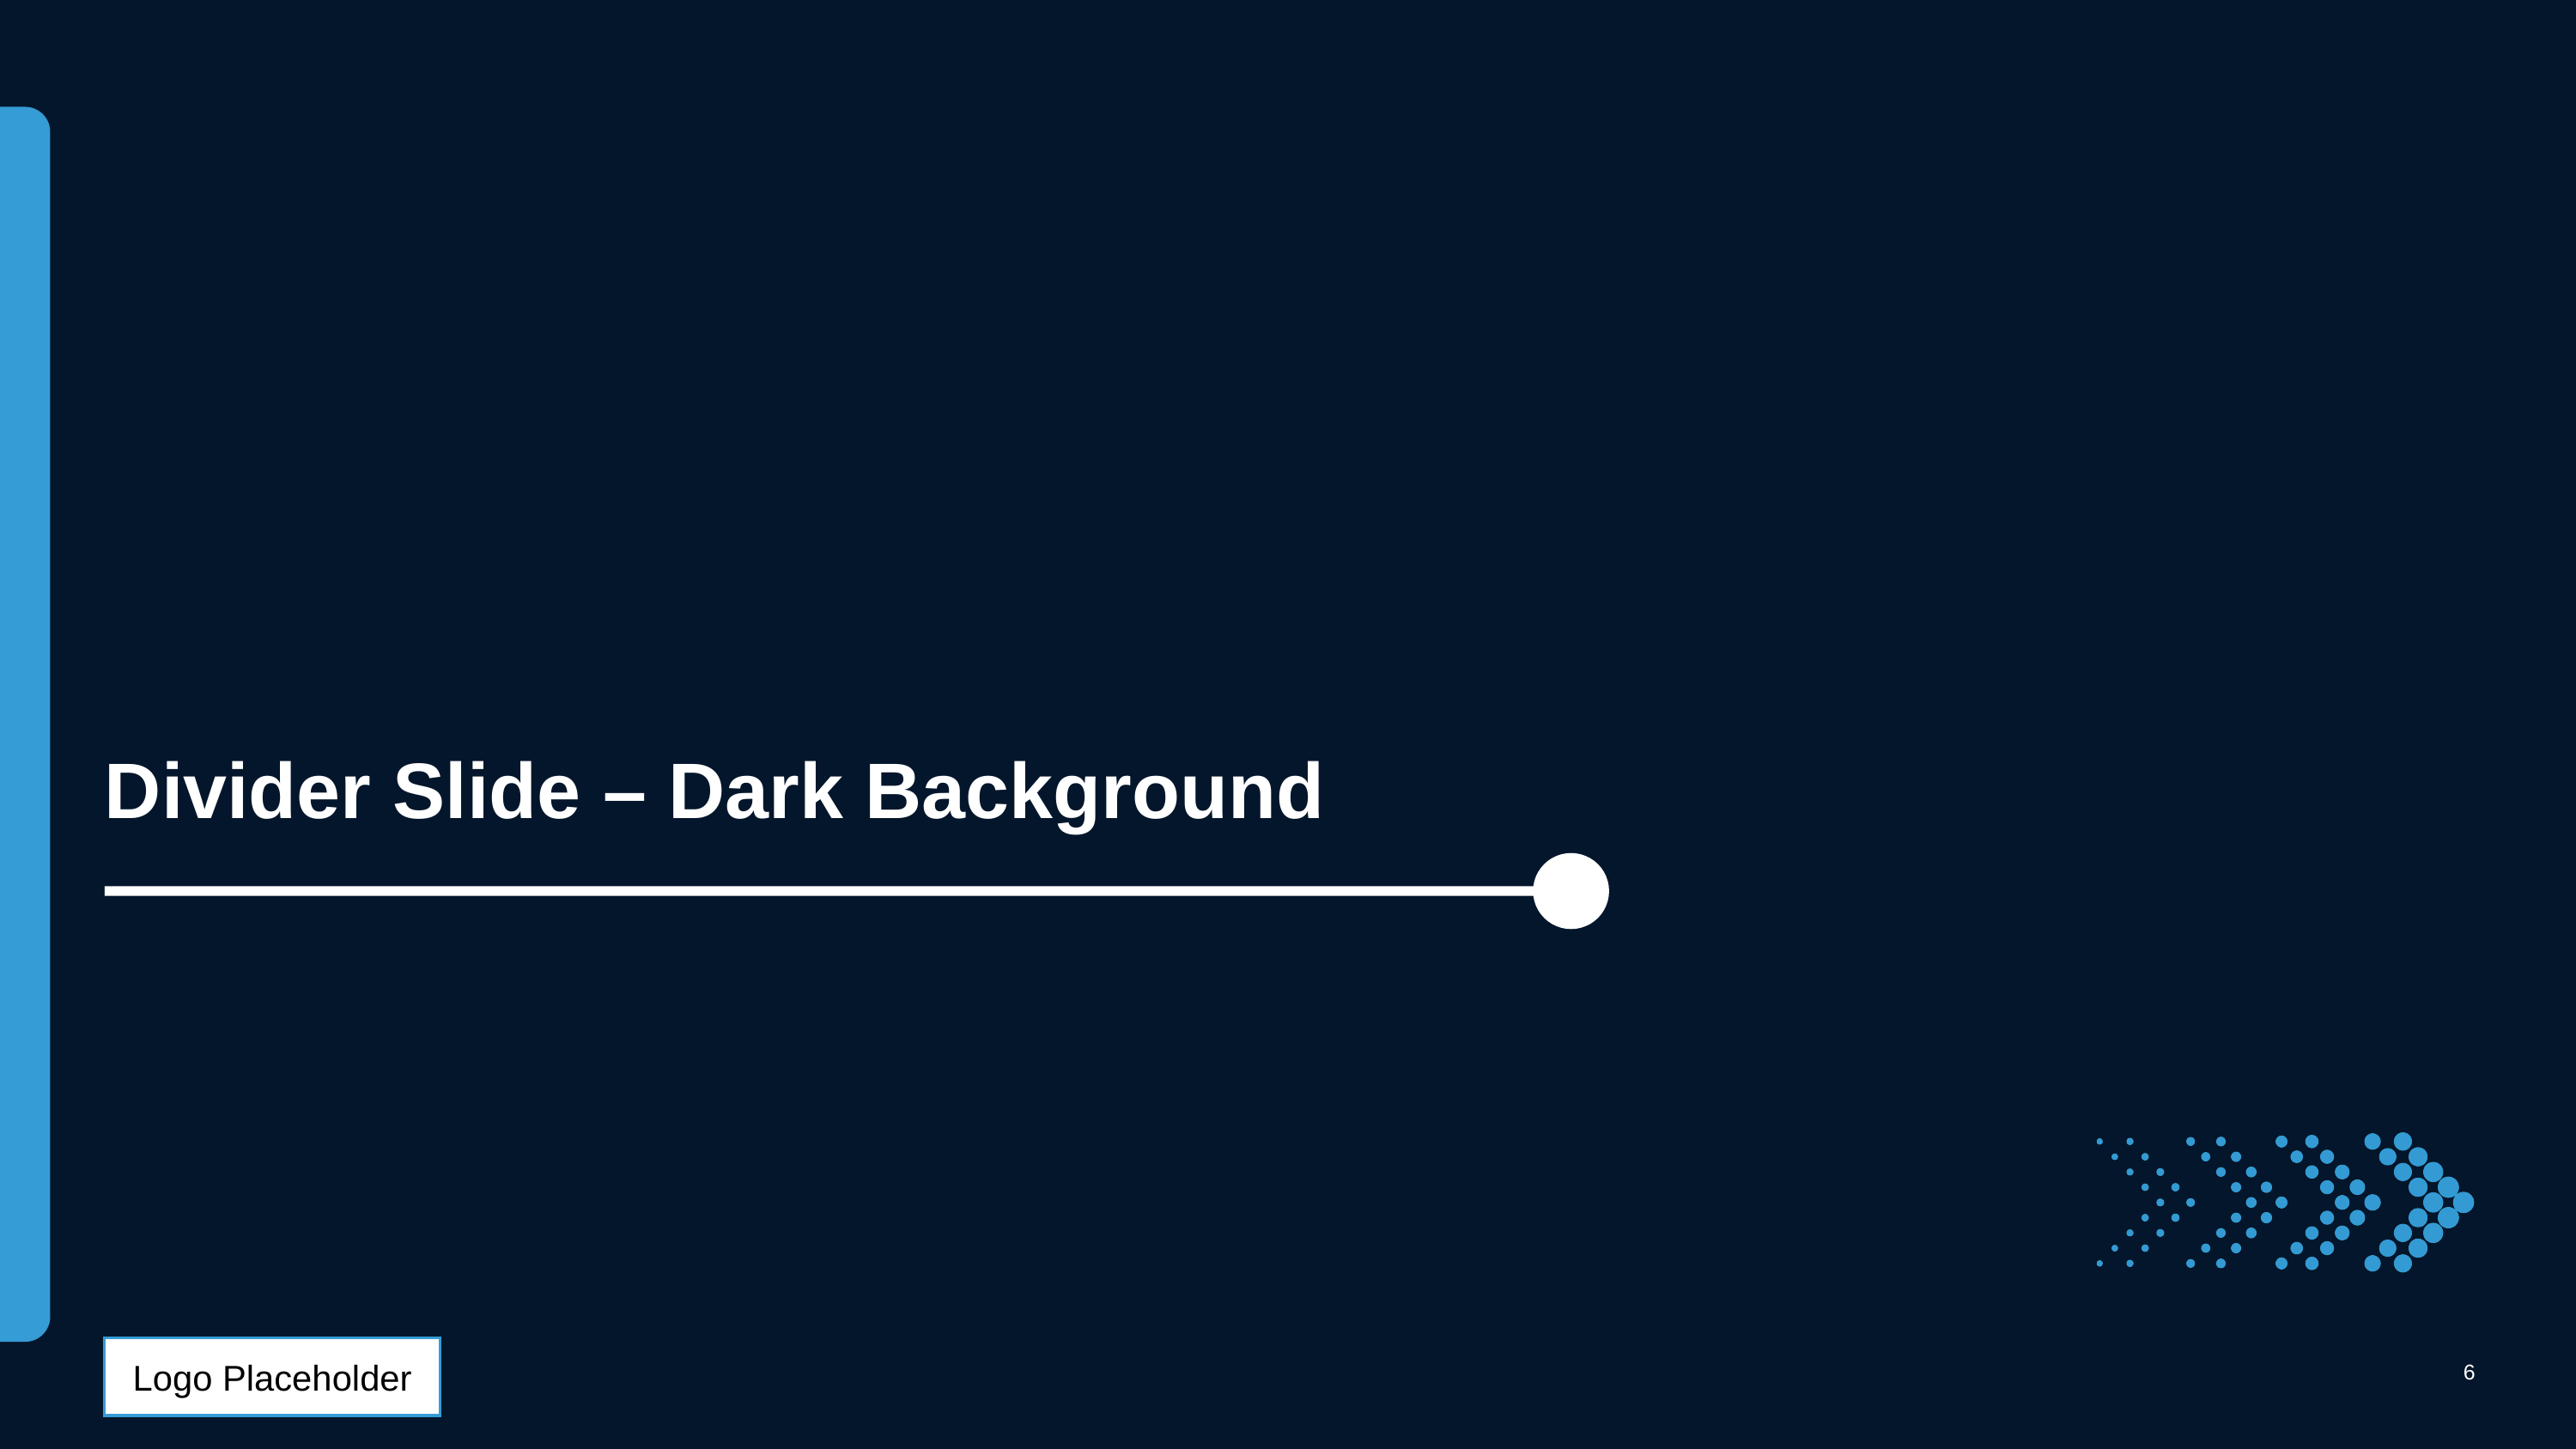

# Divider Slide – Dark Background
6